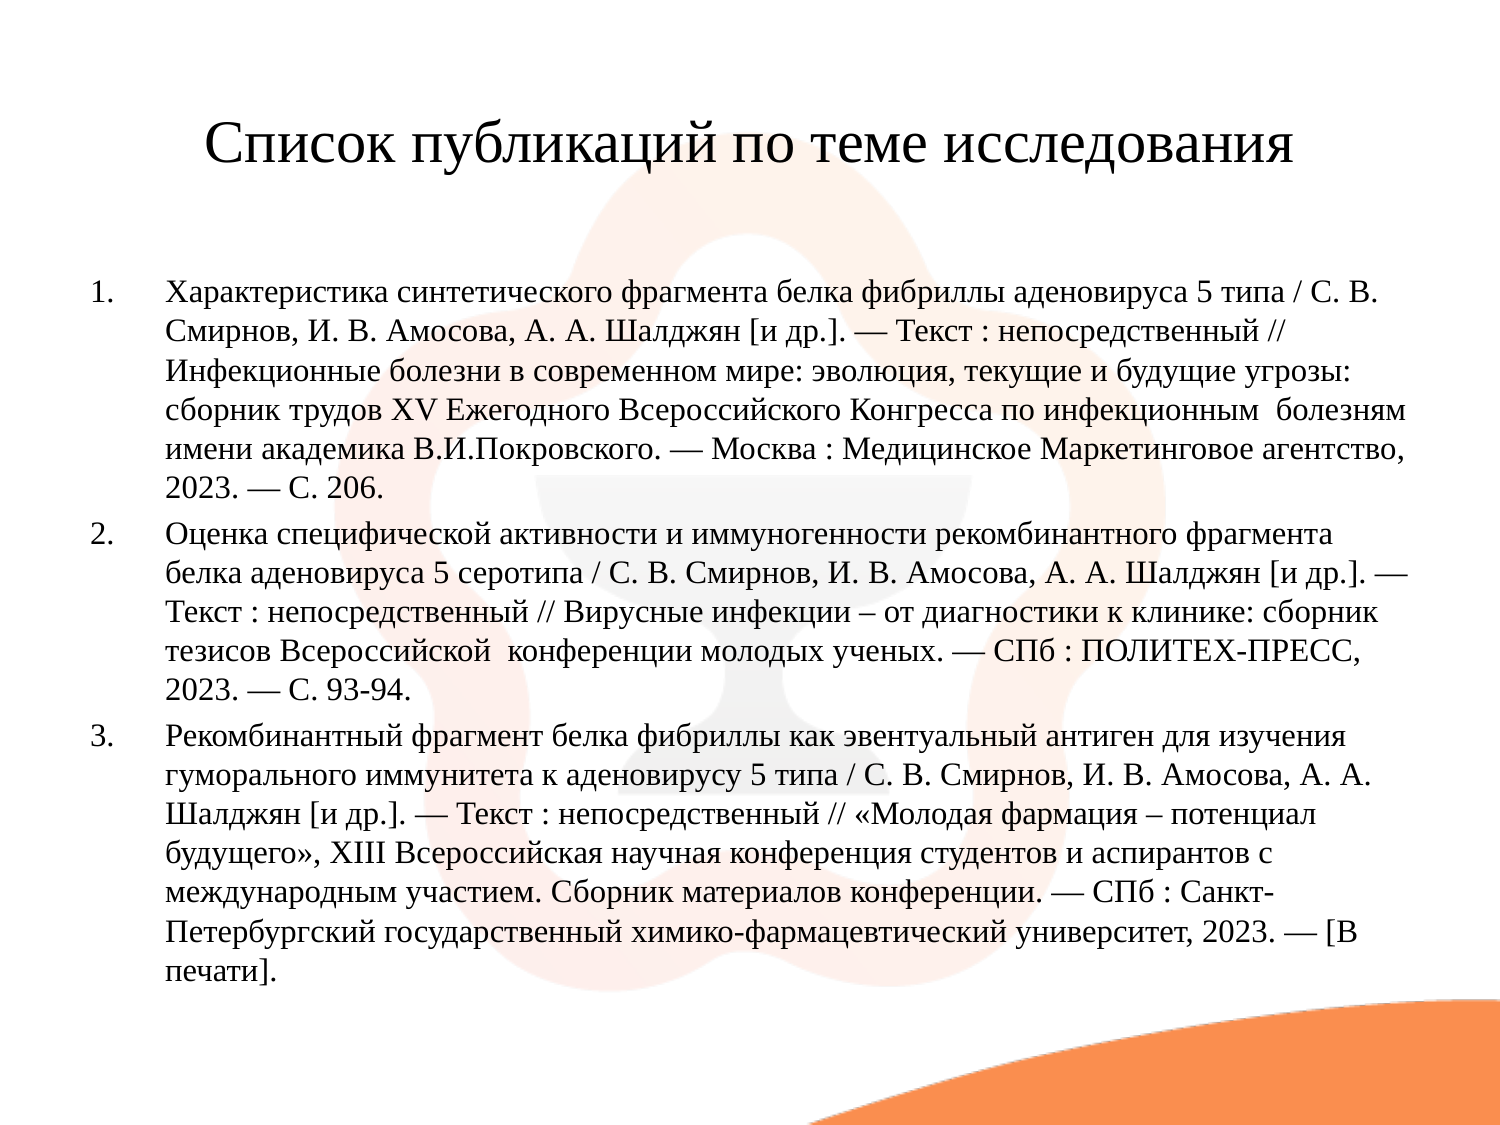

# Список публикаций по теме исследования
Характеристика синтетического фрагмента белка фибриллы аденовируса 5 типа / С. В. Смирнов, И. В. Амосова, А. А. Шалджян [и др.]. — Текст : непосредственный // Инфекционные болезни в современном мире: эволюция, текущие и будущие угрозы:  сборник трудов XV Ежегодного Всероссийского Конгресса по инфекционным  болезням имени академика В.И.Покровского. — Москва : Медицинское Маркетинговое агентство, 2023. — С. 206.
Оценка специфической активности и иммуногенности рекомбинантного фрагмента белка аденовируса 5 серотипа / С. В. Смирнов, И. В. Амосова, А. А. Шалджян [и др.]. — Текст : непосредственный // Вирусные инфекции – от диагностики к клинике: сборник тезисов Всероссийской  конференции молодых ученых. — СПб : ПОЛИТЕХ-ПРЕСС, 2023. — С. 93-94.
Рекомбинантный фрагмент белка фибриллы как эвентуальный антиген для изучения гуморального иммунитета к аденовирусу 5 типа / С. В. Смирнов, И. В. Амосова, А. А. Шалджян [и др.]. — Текст : непосредственный // «Молодая фармация – потенциал будущего», XIII Всероссийская научная конференция студентов и аспирантов с международным участием. Сборник материалов конференции. — СПб : Санкт-Петербургский государственный химико-фармацевтический университет, 2023. — [В печати].